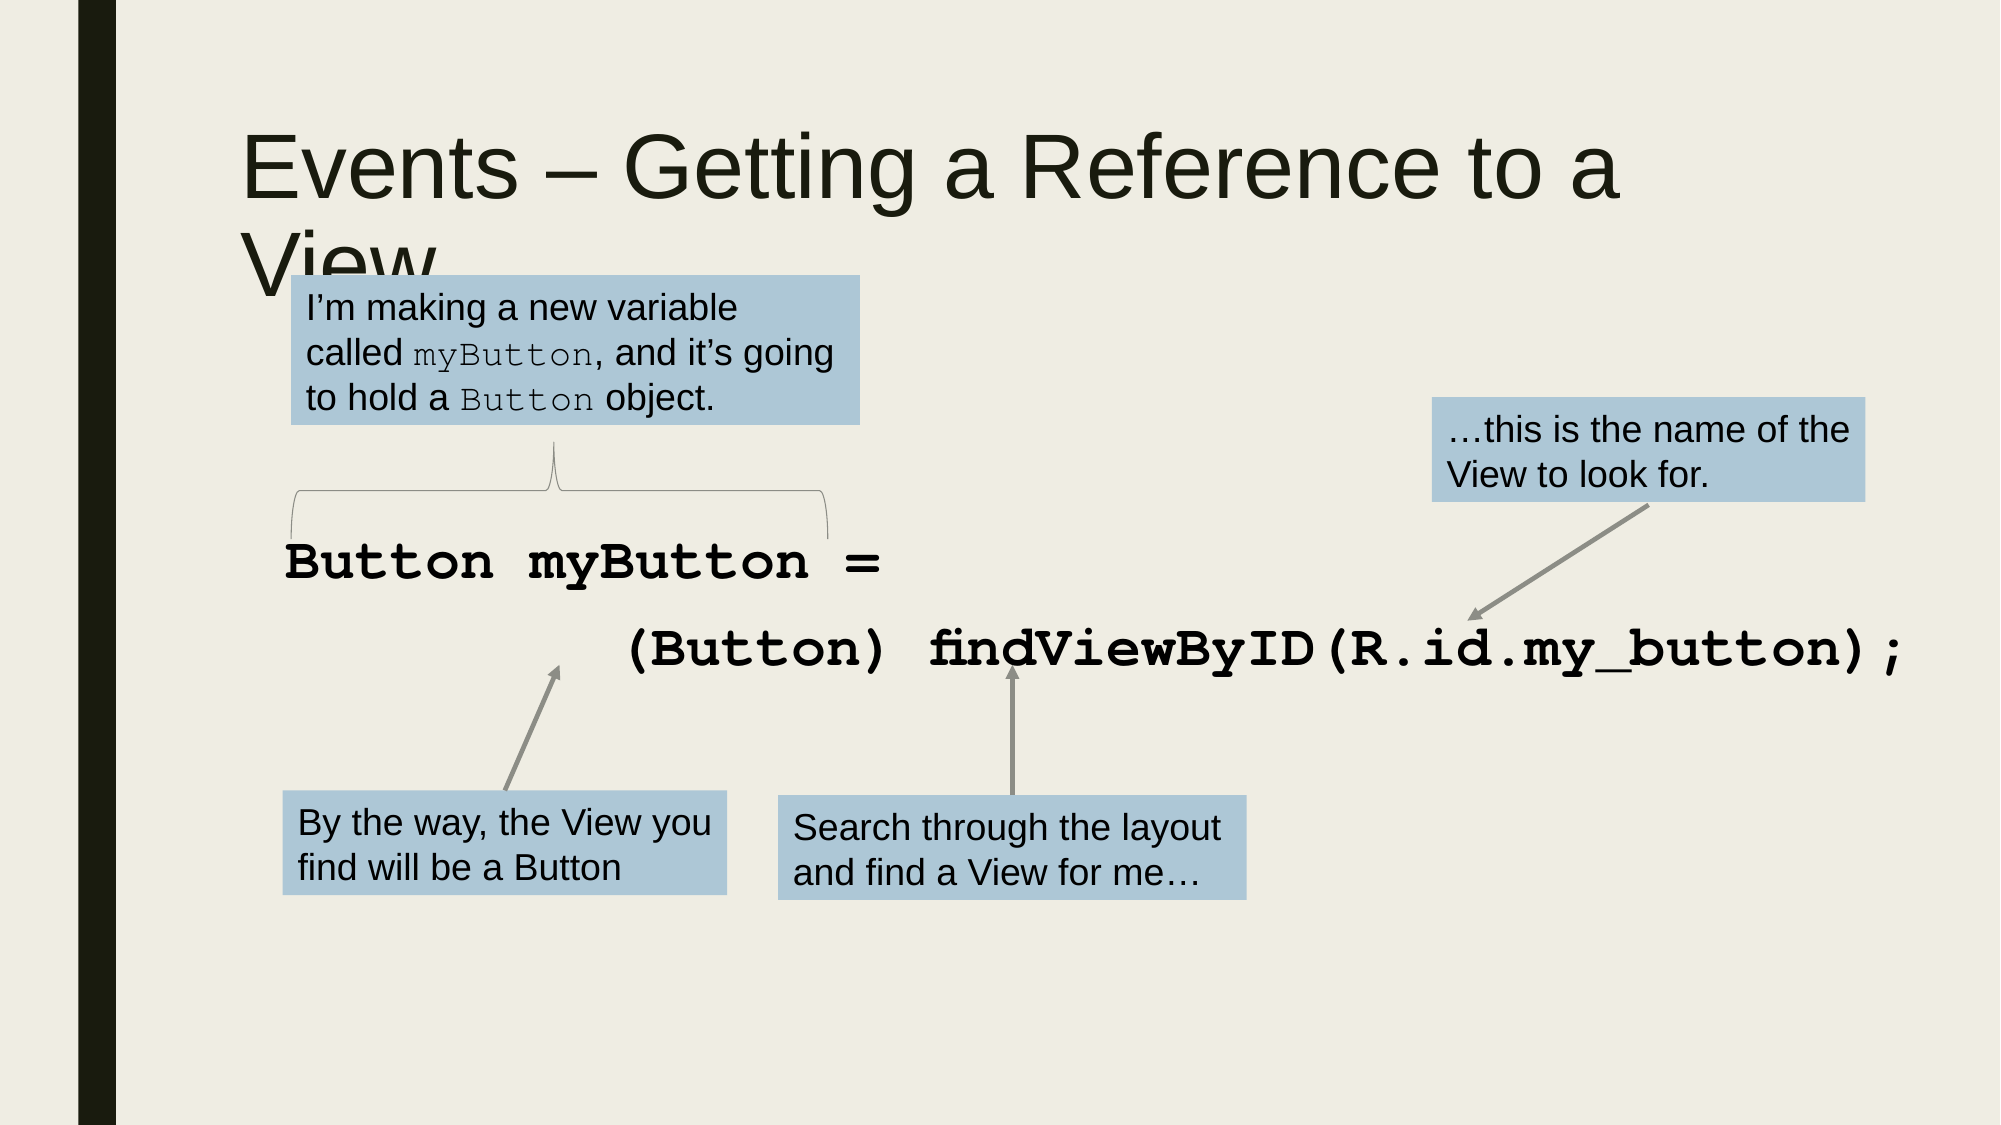

# Events – Getting a Reference to a View

I’m making a new variable
called myButton, and it’s going
to hold a Button object.
…this is the name of the
View to look for.
Button myButton =
				(Button) findViewByID(R.id.my_button);

By the way, the View you
find will be a Button
Search through the layout
and find a View for me…